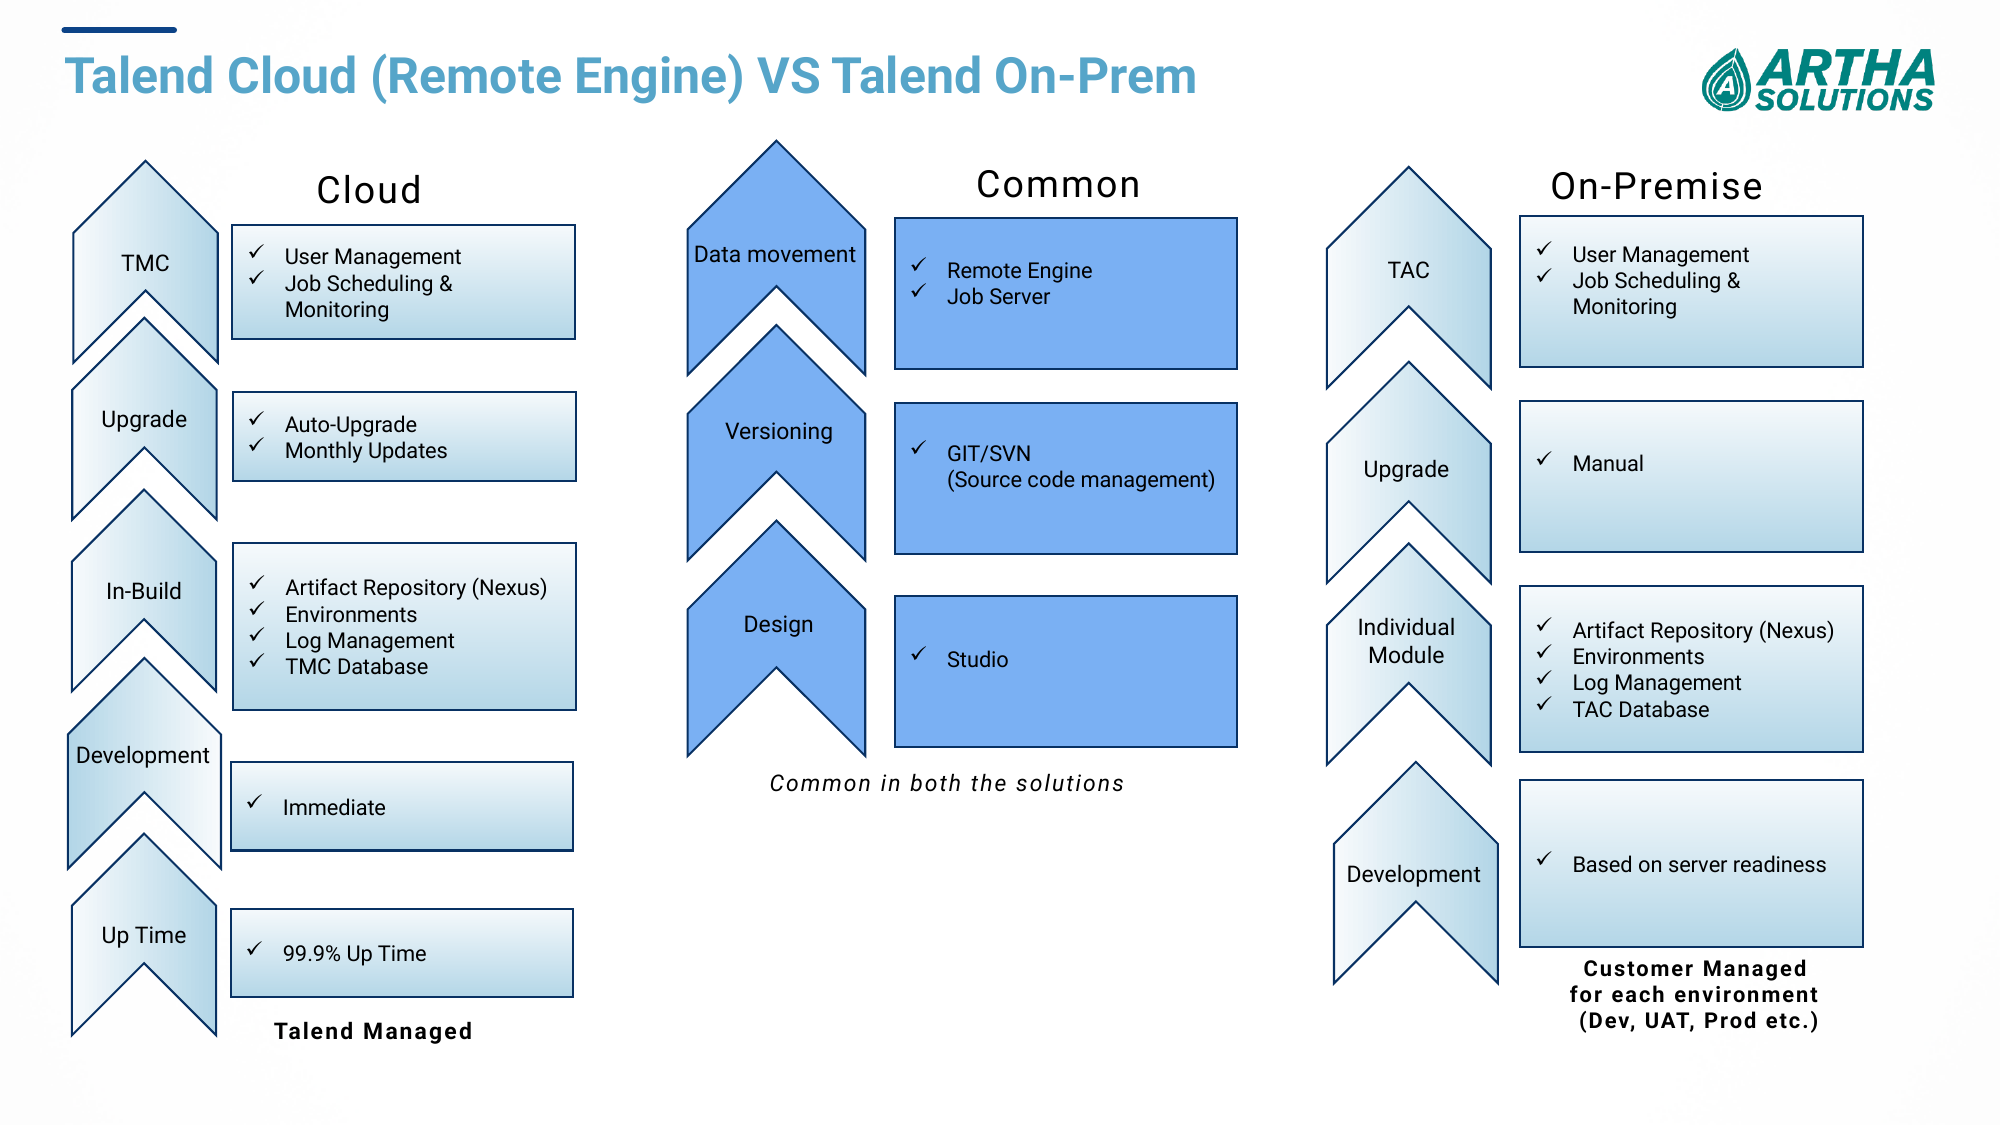

# Talend Cloud (Remote Engine) VS Talend On-Prem
On-Premise
Common
Cloud

TMC

User Management
Job Scheduling & Monitoring

Remote Engine
Job Server

User Management
Job Scheduling & Monitoring
Data movement
TAC
Upgrade

Auto-Upgrade
Monthly Updates
Manual

GIT/SVN
(Source code management)

Versioning
Upgrade
In-Build
Artifact Repository (Nexus)
Environments
Log Management
TMC Database

Artifact Repository (Nexus)
Environments
Log Management
TAC Database
Studio

Design
Individual Module

Development
Common in both the solutions
Immediate
Based on server readiness

Development
Up Time
99.9% Up Time
Customer Managed
for each environment
(Dev, UAT, Prod etc.)
Talend Managed